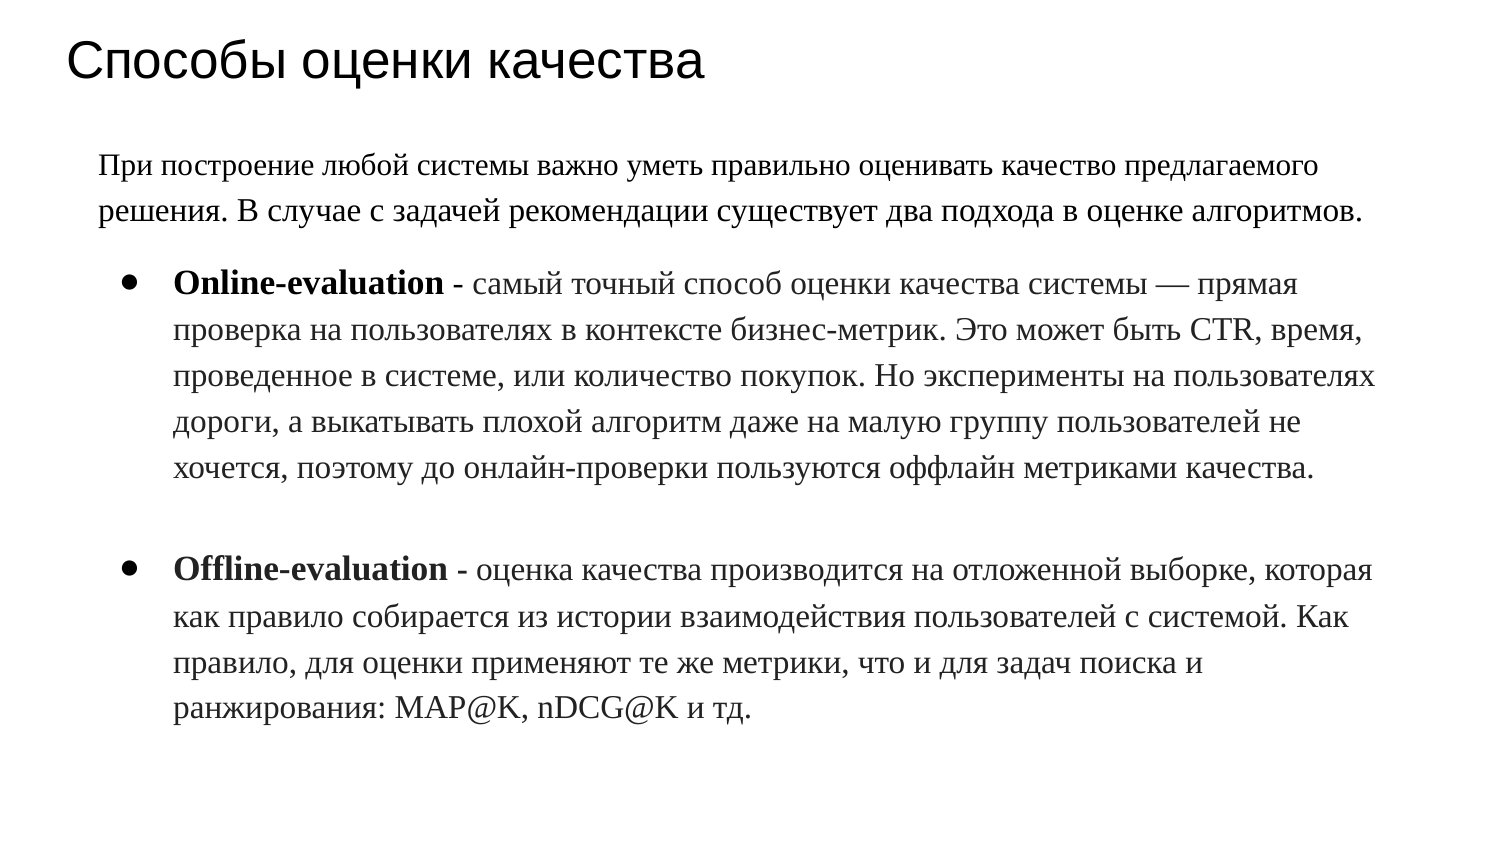

# Способы оценки качества
При построение любой системы важно уметь правильно оценивать качество предлагаемого решения. В случае с задачей рекомендации существует два подхода в оценке алгоритмов.
Online-evaluation - самый точный способ оценки качества системы — прямая проверка на пользователях в контексте бизнес-метрик. Это может быть CTR, время, проведенное в системе, или количество покупок. Но эксперименты на пользователях дороги, а выкатывать плохой алгоритм даже на малую группу пользователей не хочется, поэтому до онлайн-проверки пользуются оффлайн метриками качества.

Offline-evaluation - оценка качества производится на отложенной выборке, которая как правило собирается из истории взаимодействия пользователей с системой. Как правило, для оценки применяют те же метрики, что и для задач поиска и ранжирования: MAP@K, nDCG@K и тд.